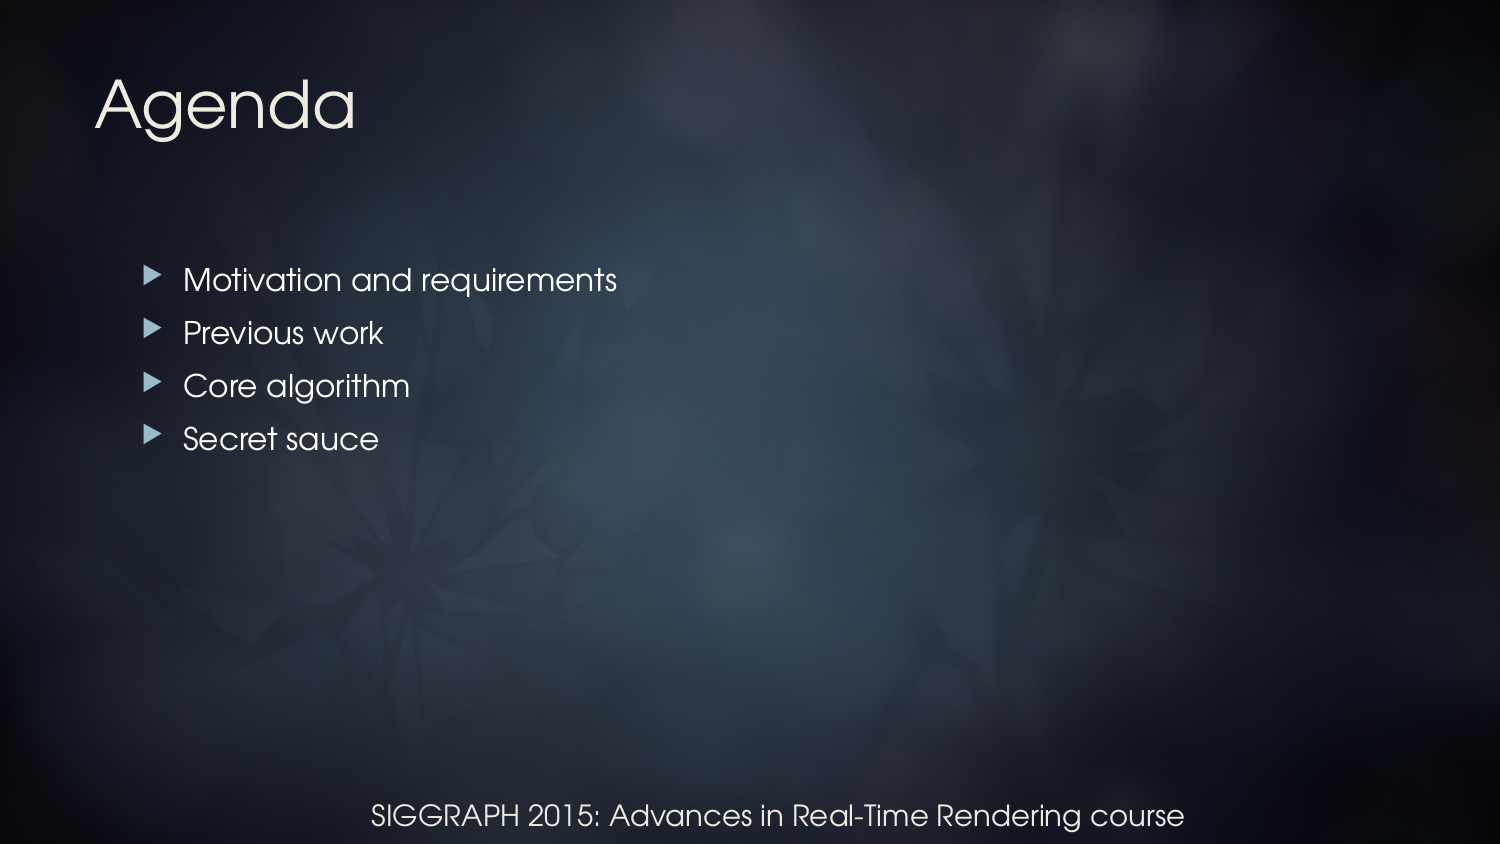

# Agenda
Motivation and requirements
Previous work
Core algorithm
Secret sauce